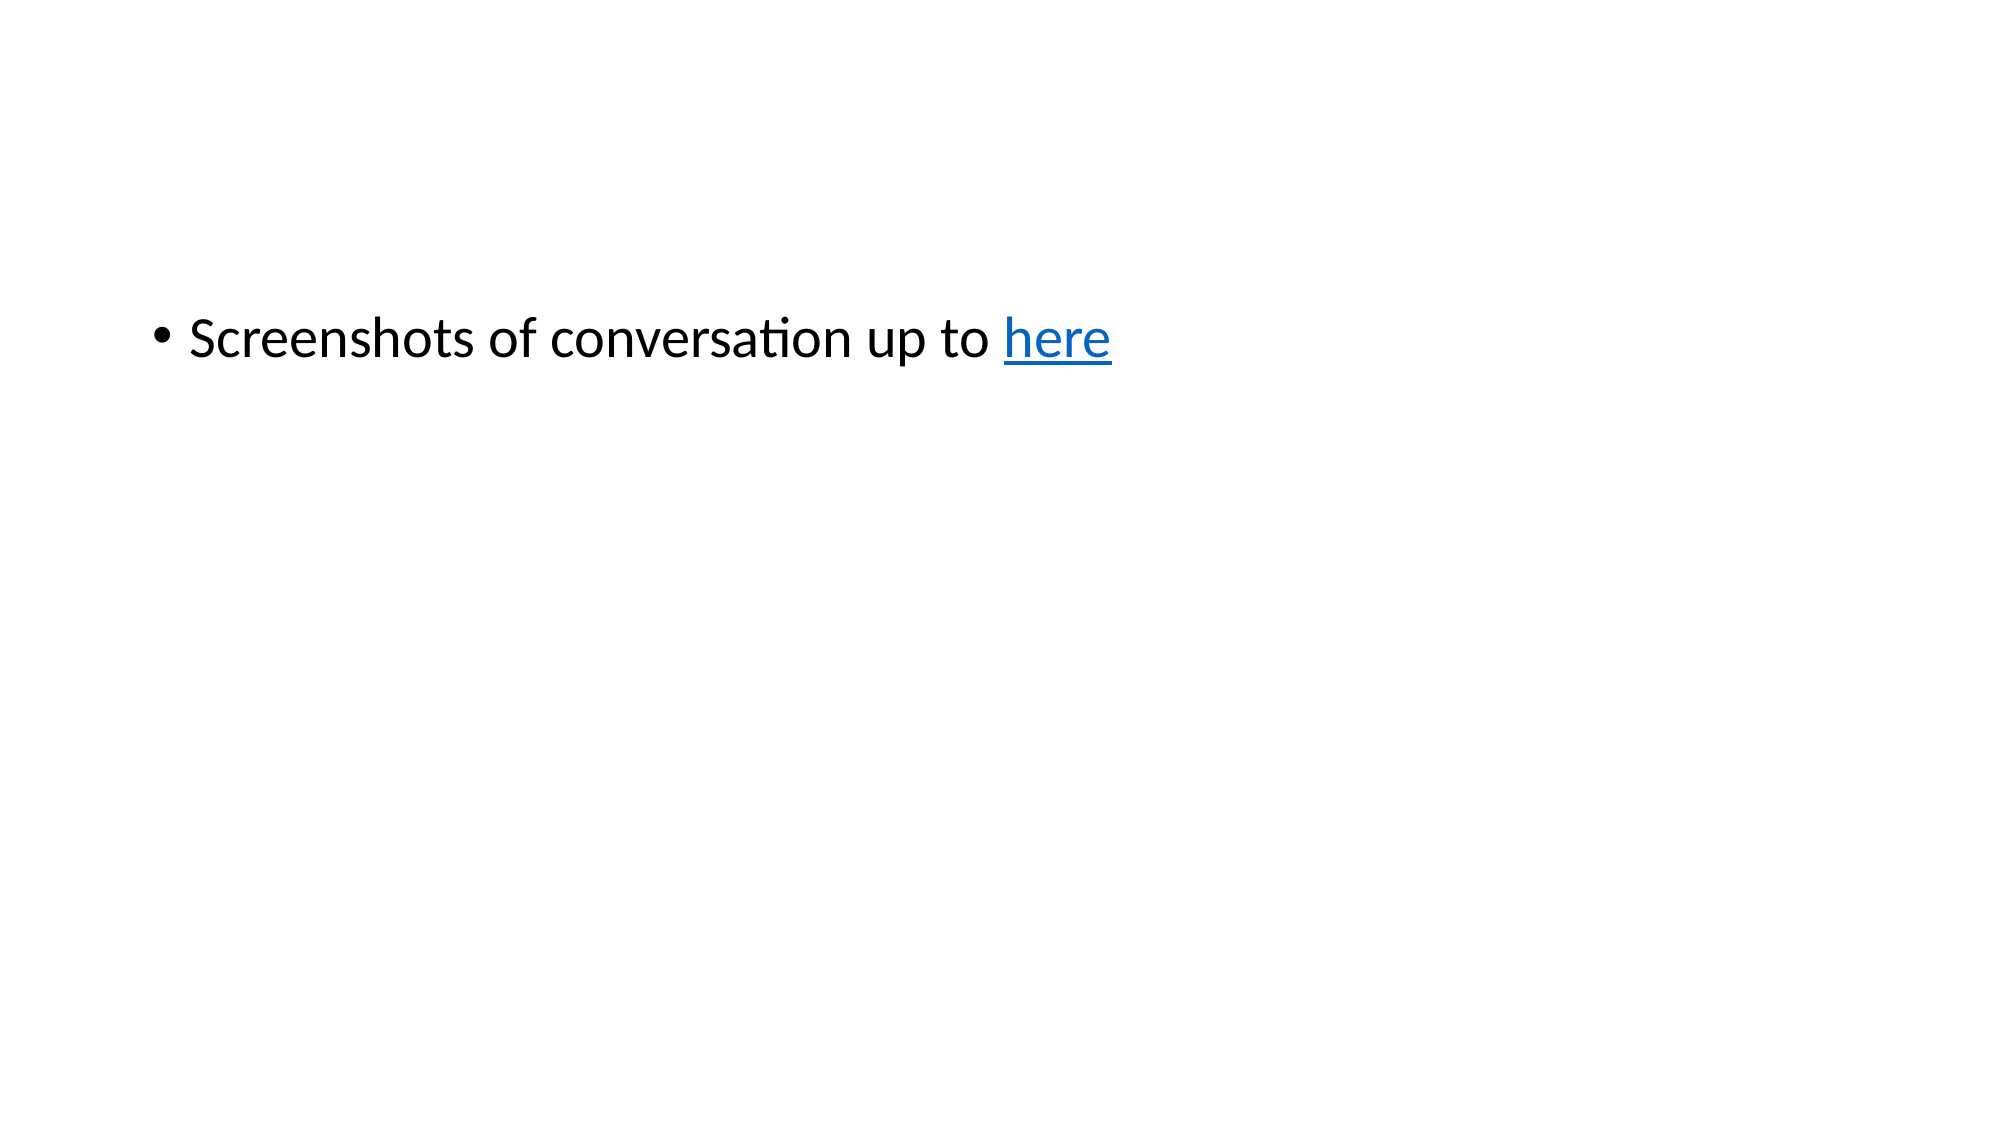

#
Screenshots of conversation up to here